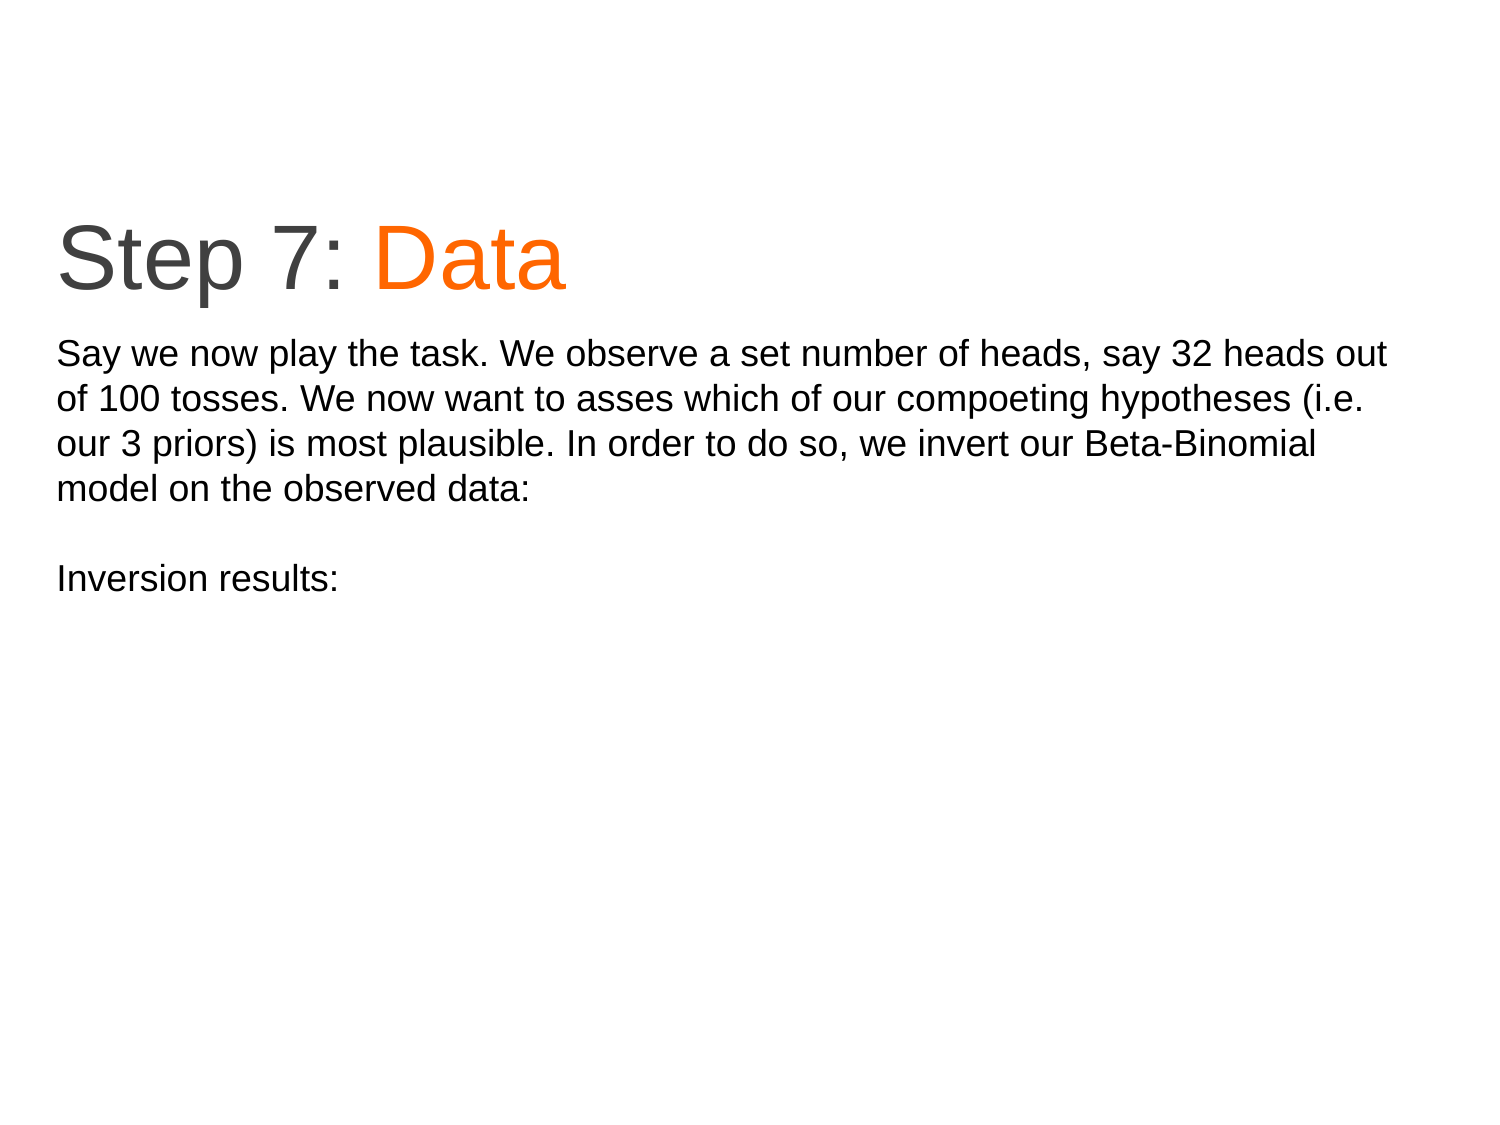

# Step 7: Data
Say we now play the task. We observe a set number of heads, say 32 heads out of 100 tosses. We now want to asses which of our compoeting hypotheses (i.e. our 3 priors) is most plausible. In order to do so, we invert our Beta-Binomial model on the observed data:

Inversion results: